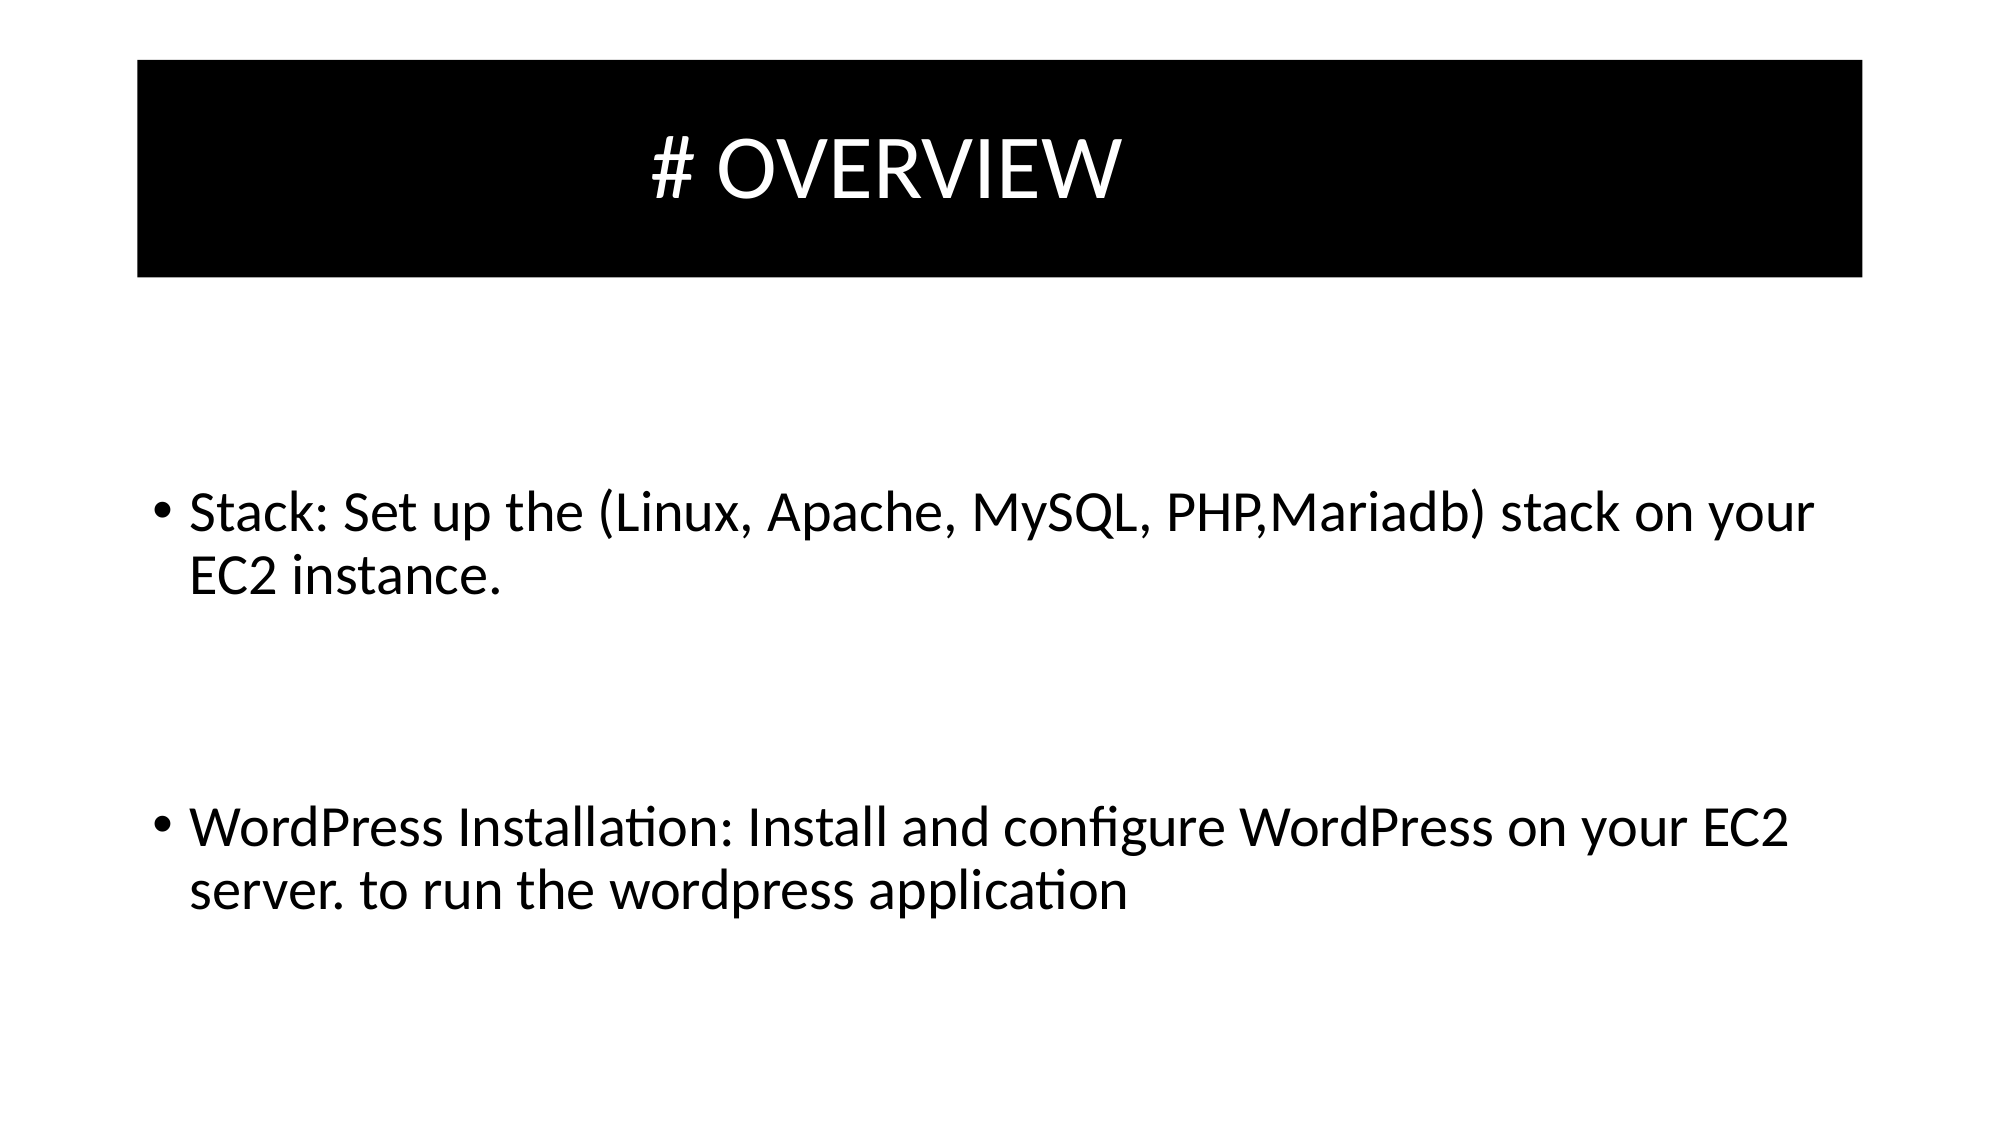

# # OVERVIEW

Stack: Set up the (Linux, Apache, MySQL, PHP,Mariadb) stack on your EC2 instance.

WordPress Installation: Install and configure WordPress on your EC2 server. to run the wordpress application